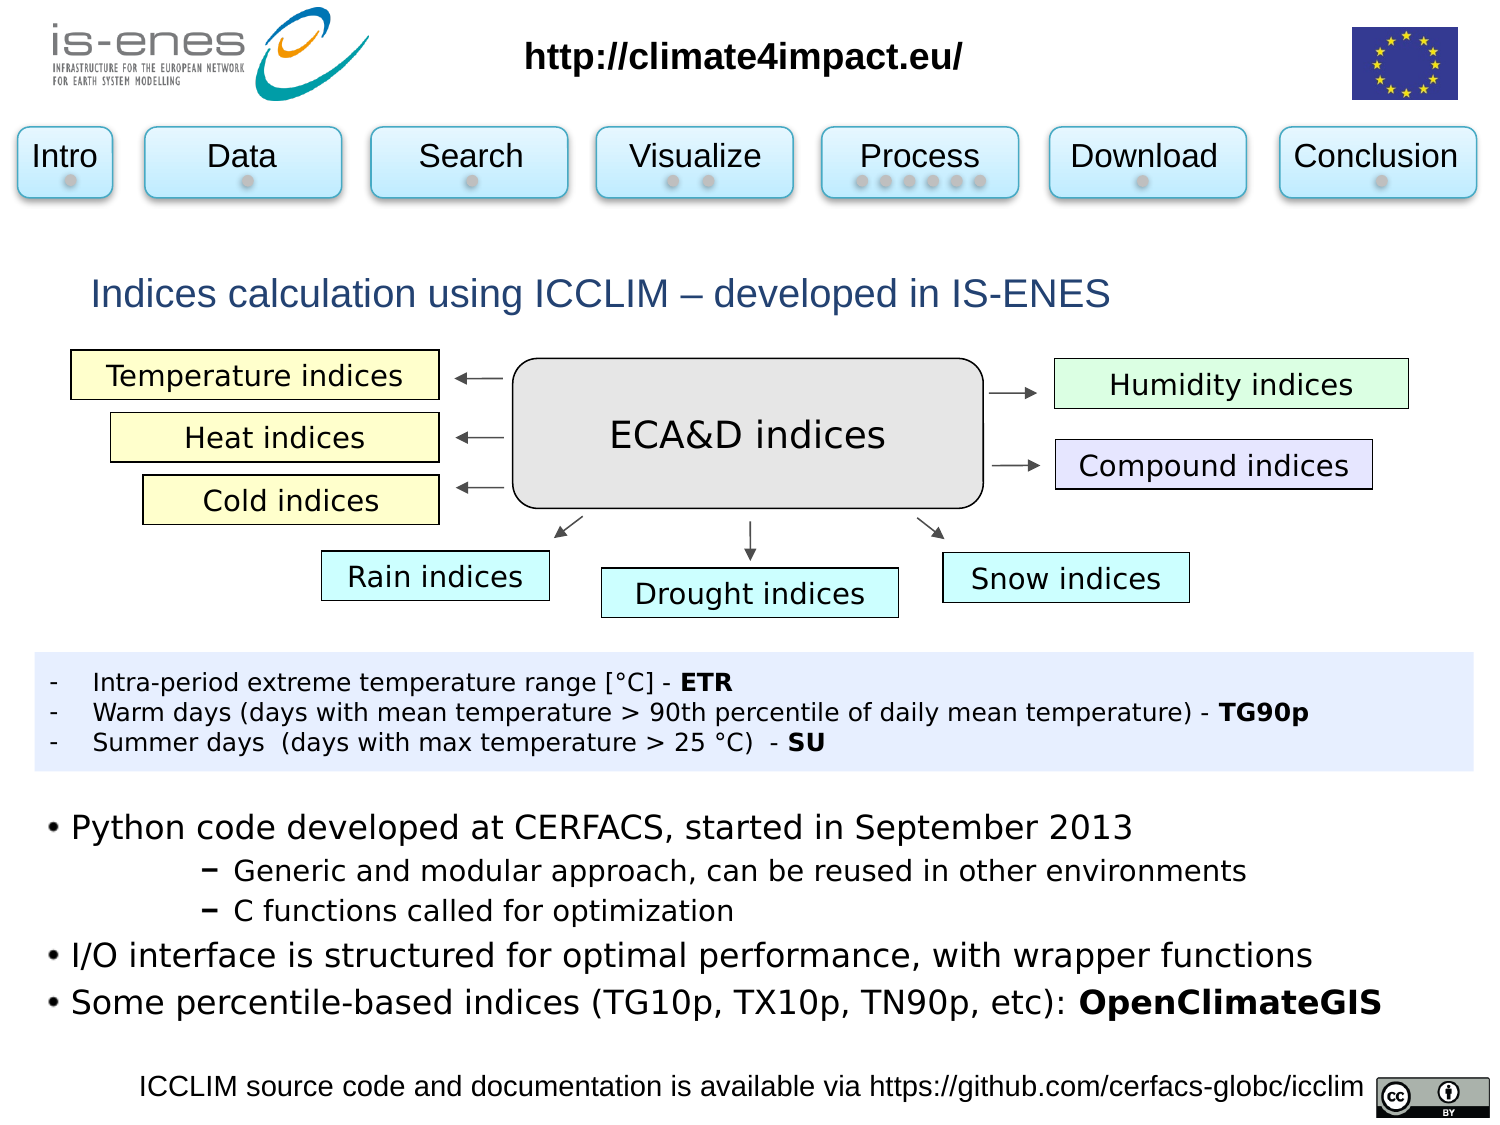

# Indices calculation using ICCLIM – developed in IS-ENES
Temperature indices

ECA&D indices

Humidity indices

Heat indices

Compound indices

Cold indices

Rain indices
Snow indices
Drought indices
 Intra-period extreme temperature range [°C] - ETR
 Warm days (days with mean temperature > 90th percentile of daily mean temperature) - TG90p
 Summer days  (days with max temperature > 25 °C)  - SU
Python code developed at CERFACS, started in September 2013
Generic and modular approach, can be reused in other environments
C functions called for optimization
I/O interface is structured for optimal performance, with wrapper functions
Some percentile-based indices (TG10p, TX10p, TN90p, etc): OpenClimateGIS
ICCLIM source code and documentation is available via https://github.com/cerfacs-globc/icclim